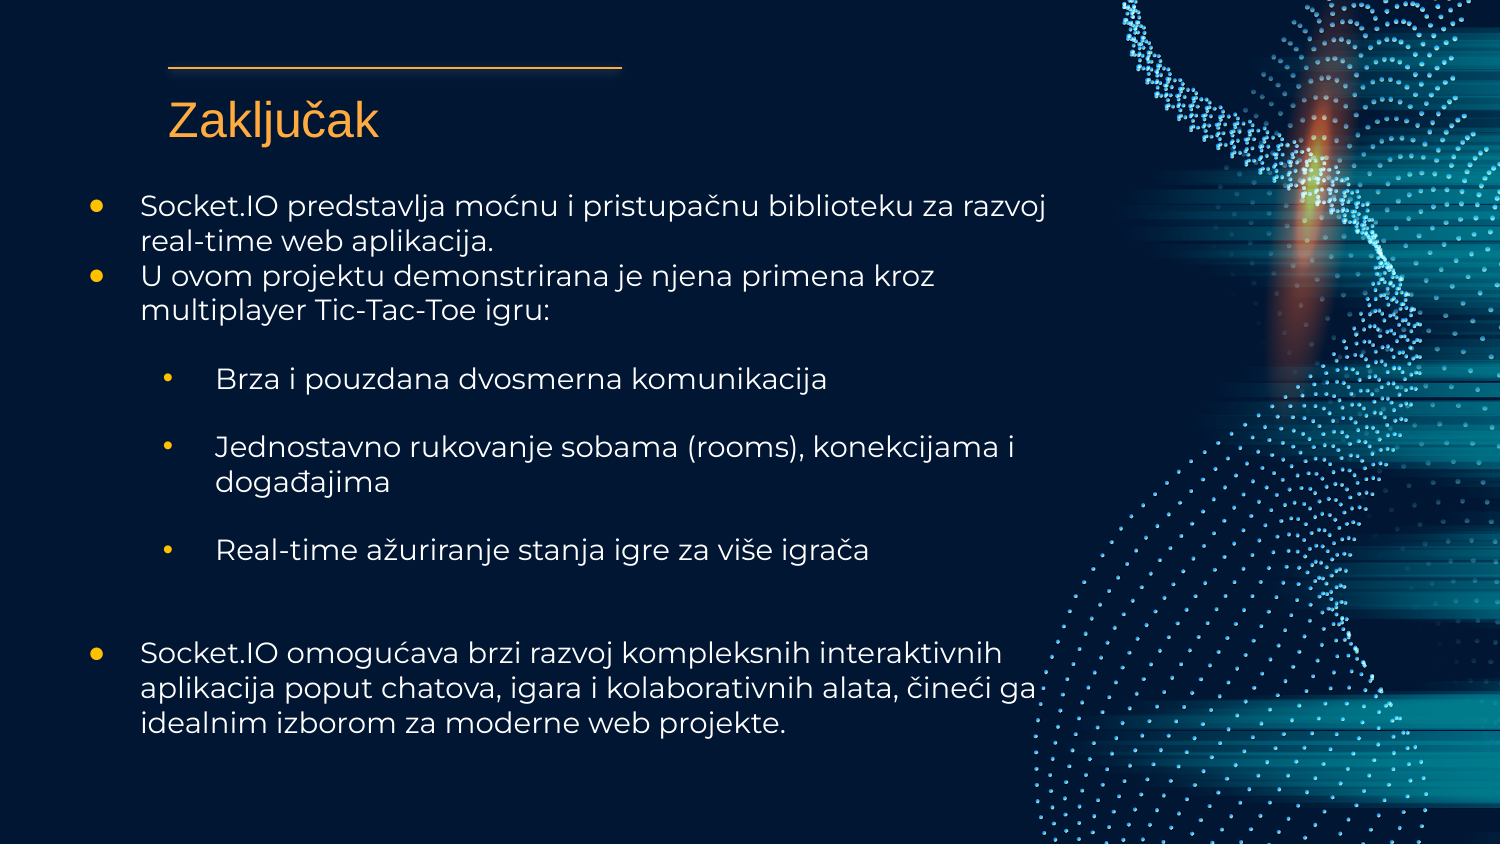

# Zaključak
Socket.IO predstavlja moćnu i pristupačnu biblioteku za razvoj real-time web aplikacija.
U ovom projektu demonstrirana je njena primena kroz multiplayer Tic-Tac-Toe igru:
Brza i pouzdana dvosmerna komunikacija
Jednostavno rukovanje sobama (rooms), konekcijama i događajima
Real-time ažuriranje stanja igre za više igrača

Socket.IO omogućava brzi razvoj kompleksnih interaktivnih aplikacija poput chatova, igara i kolaborativnih alata, čineći ga idealnim izborom za moderne web projekte.